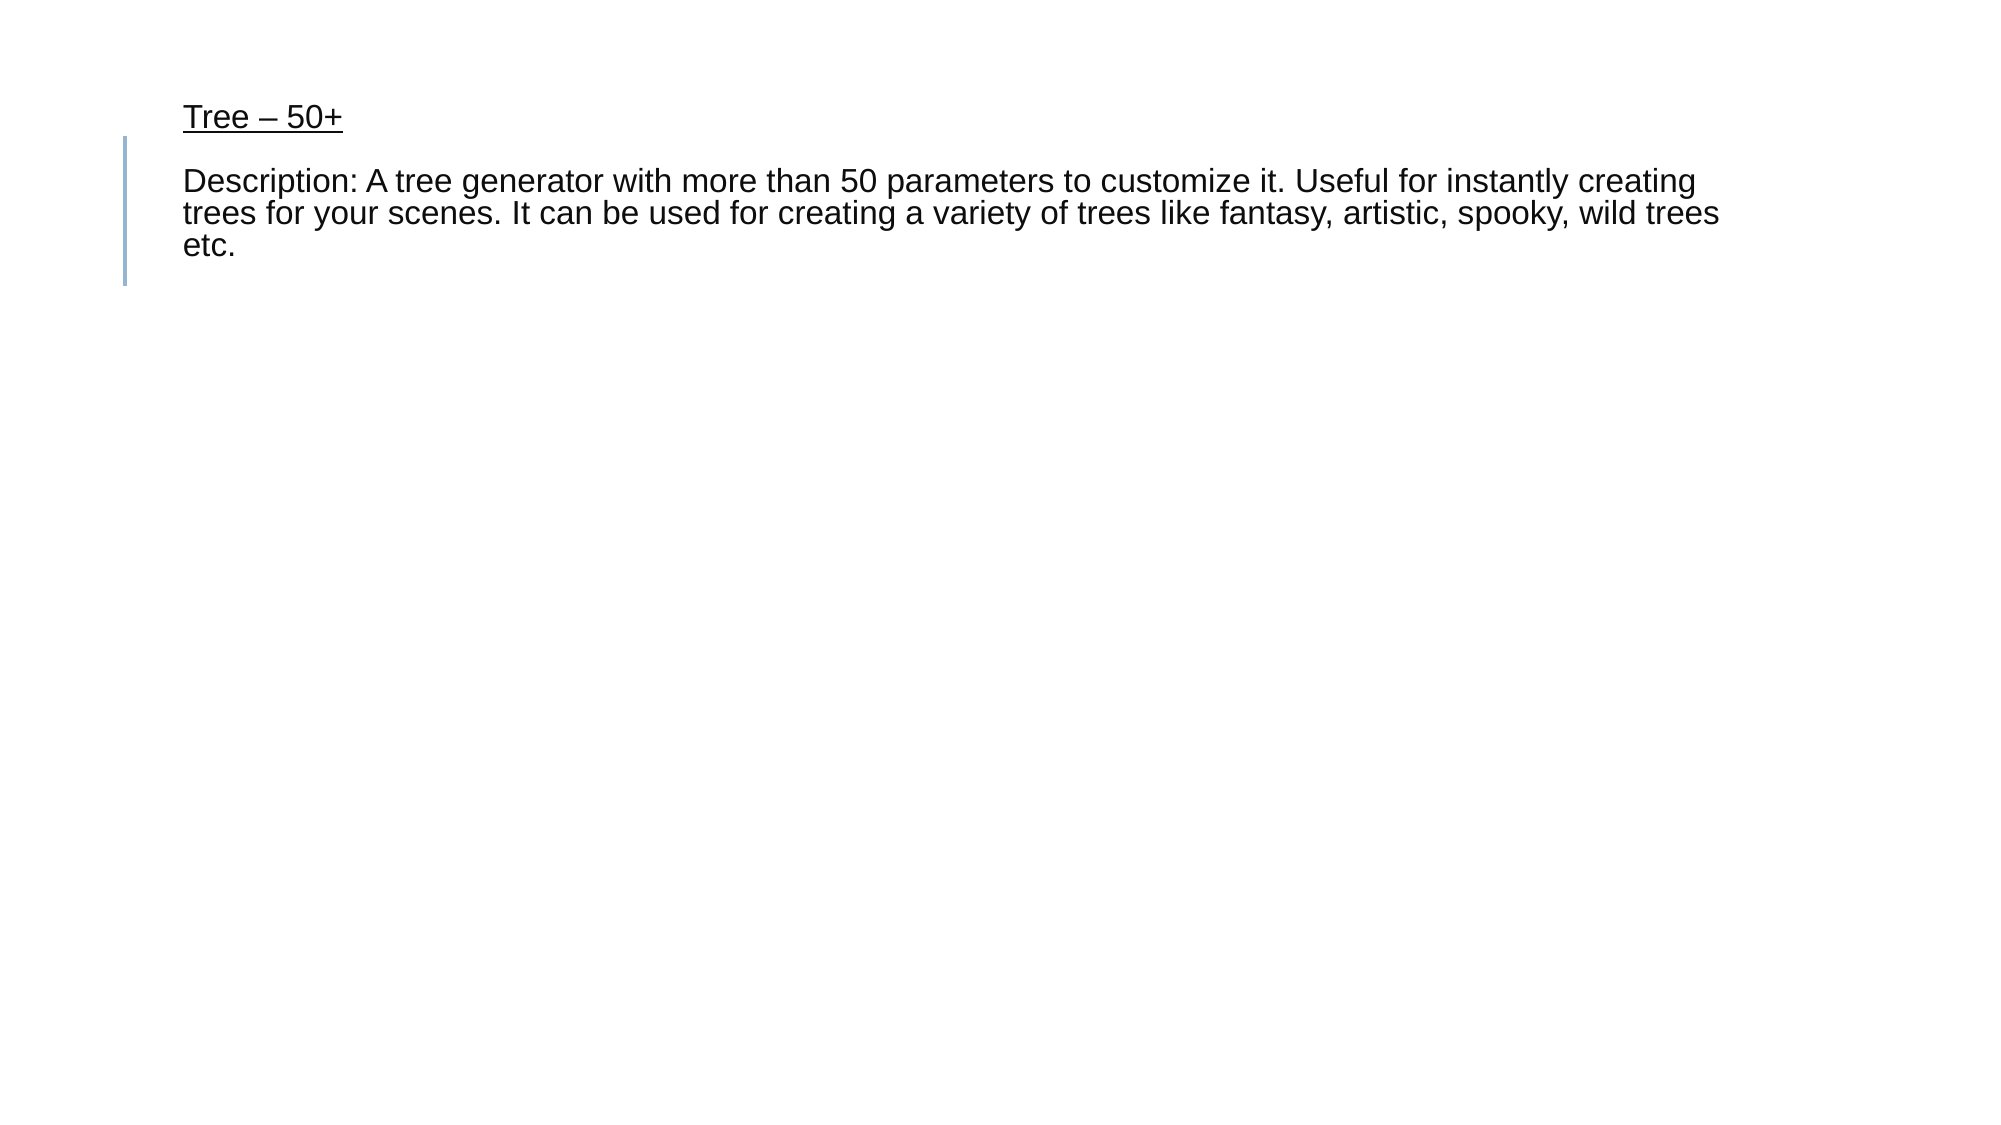

# Tree – 50+ Description: A tree generator with more than 50 parameters to customize it. Useful for instantly creating trees for your scenes. It can be used for creating a variety of trees like fantasy, artistic, spooky, wild trees etc.